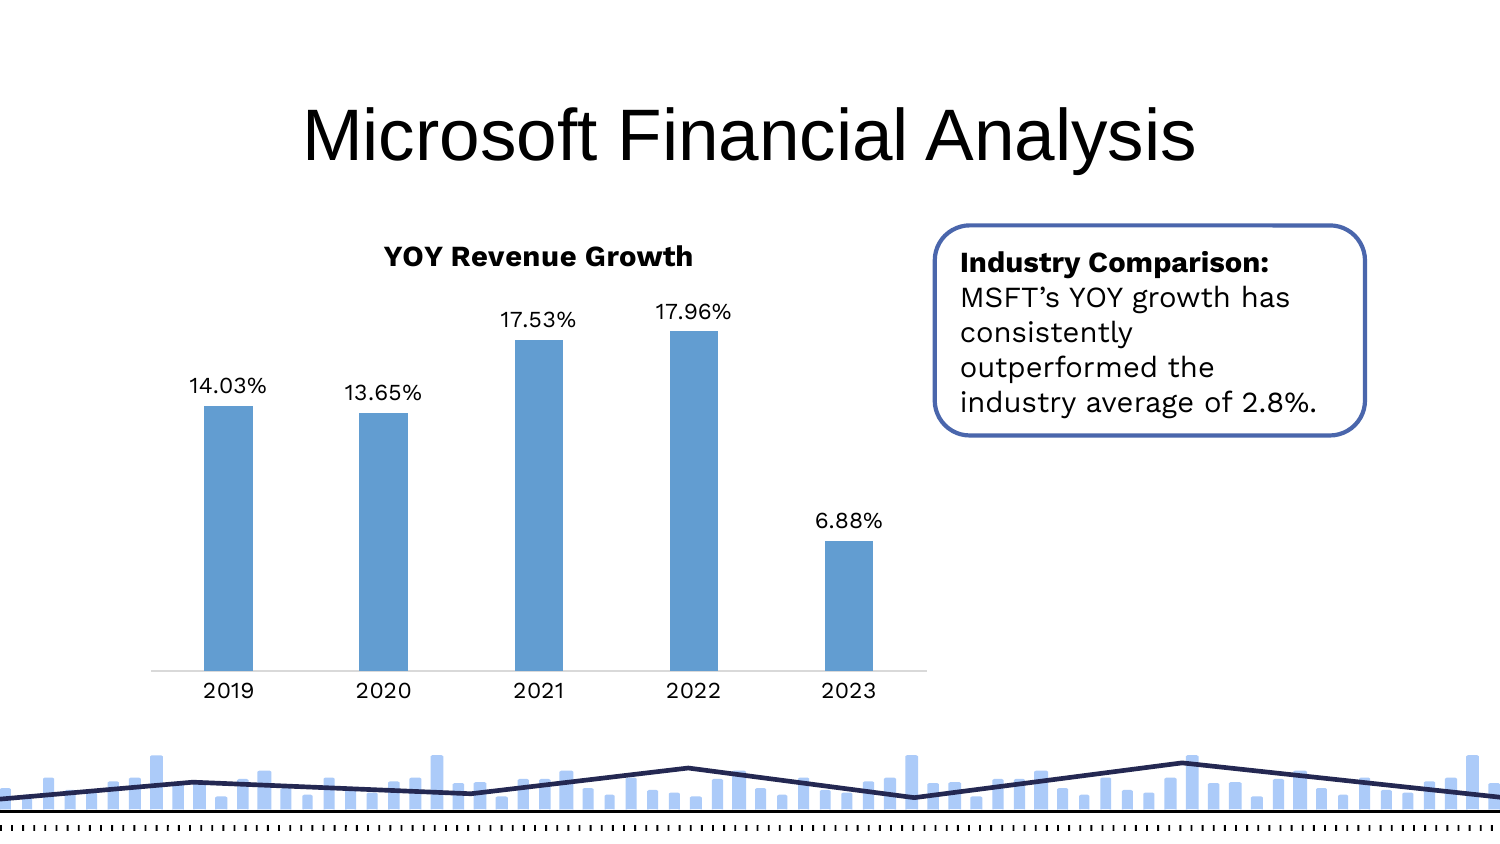

Microsoft Financial Analysis

### Chart:  YOY Revenue Growth

| Category | Total |
|---|---|
| 2019 | 0.1403 |
| 2020 | 0.1365 |
| 2021 | 0.1753 |
| 2022 | 0.1796 |
| 2023 | 0.0688 |
Industry Comparison: MSFT’s YOY growth has consistently outperformed the industry average of 2.8%.